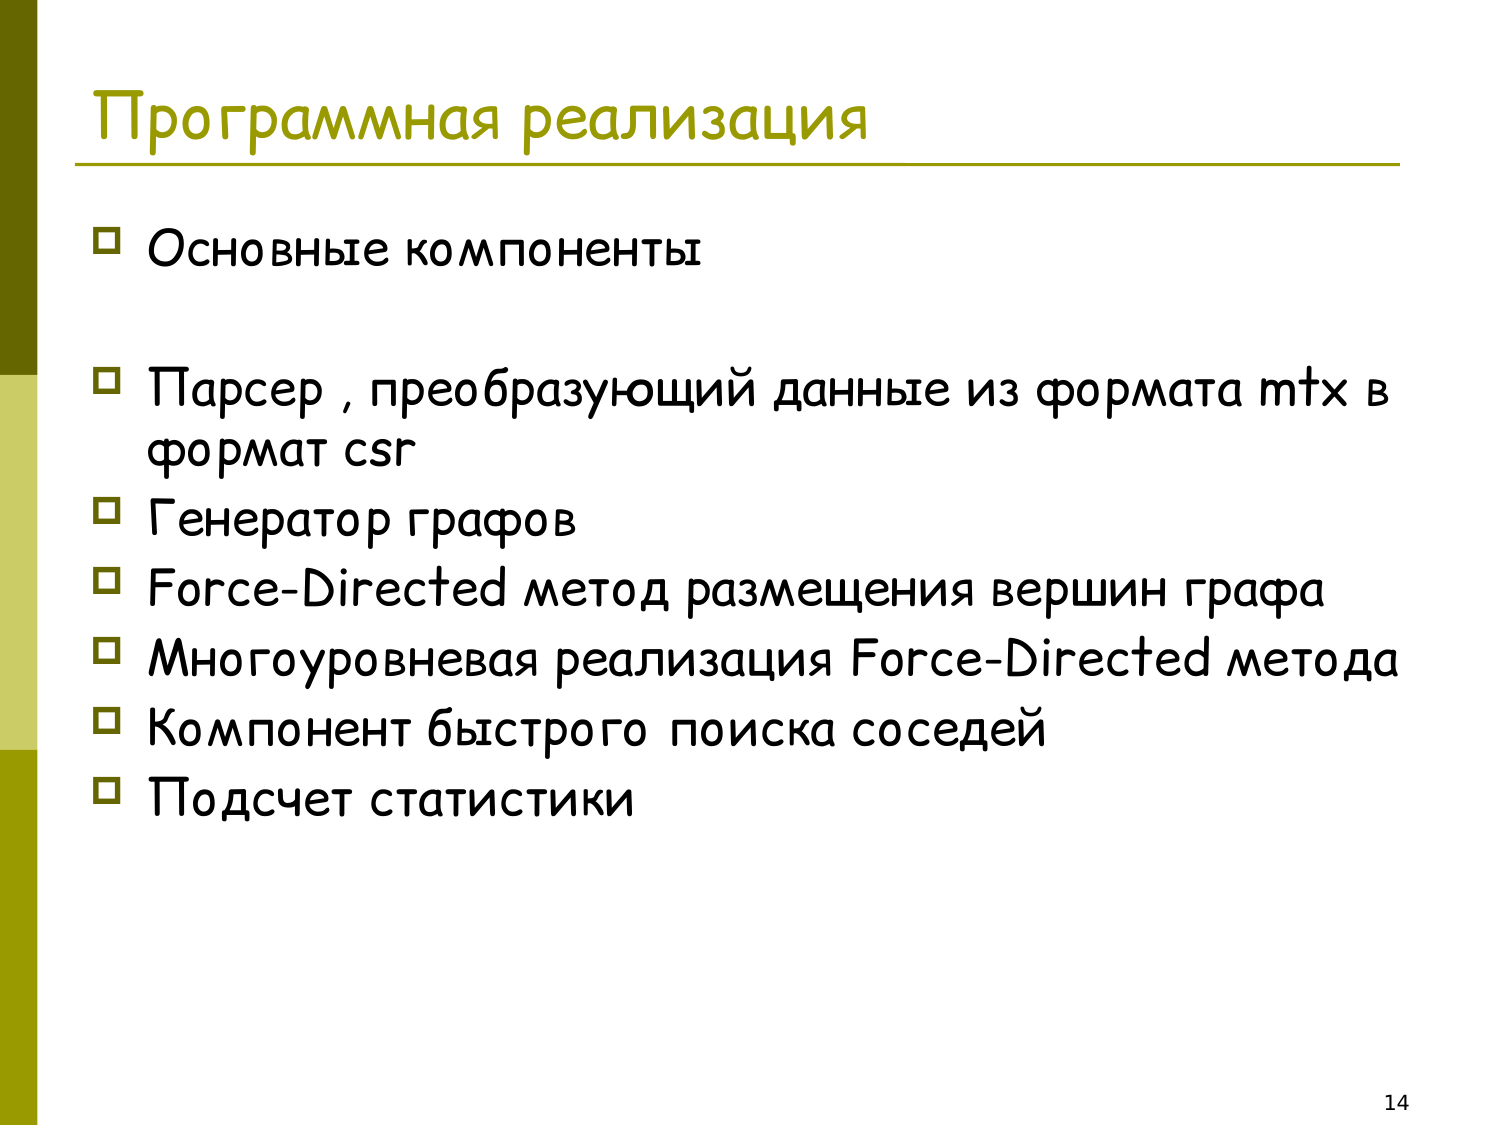

# Программная реализация
Основные компоненты

Парсер , преобразующий данные из формата mtx в формат csr
Генератор графов
Force-Directed метод размещения вершин графа
Многоуровневая реализация Force-Directed метода
Компонент быстрого поиска соседей
Подсчет статистики

14